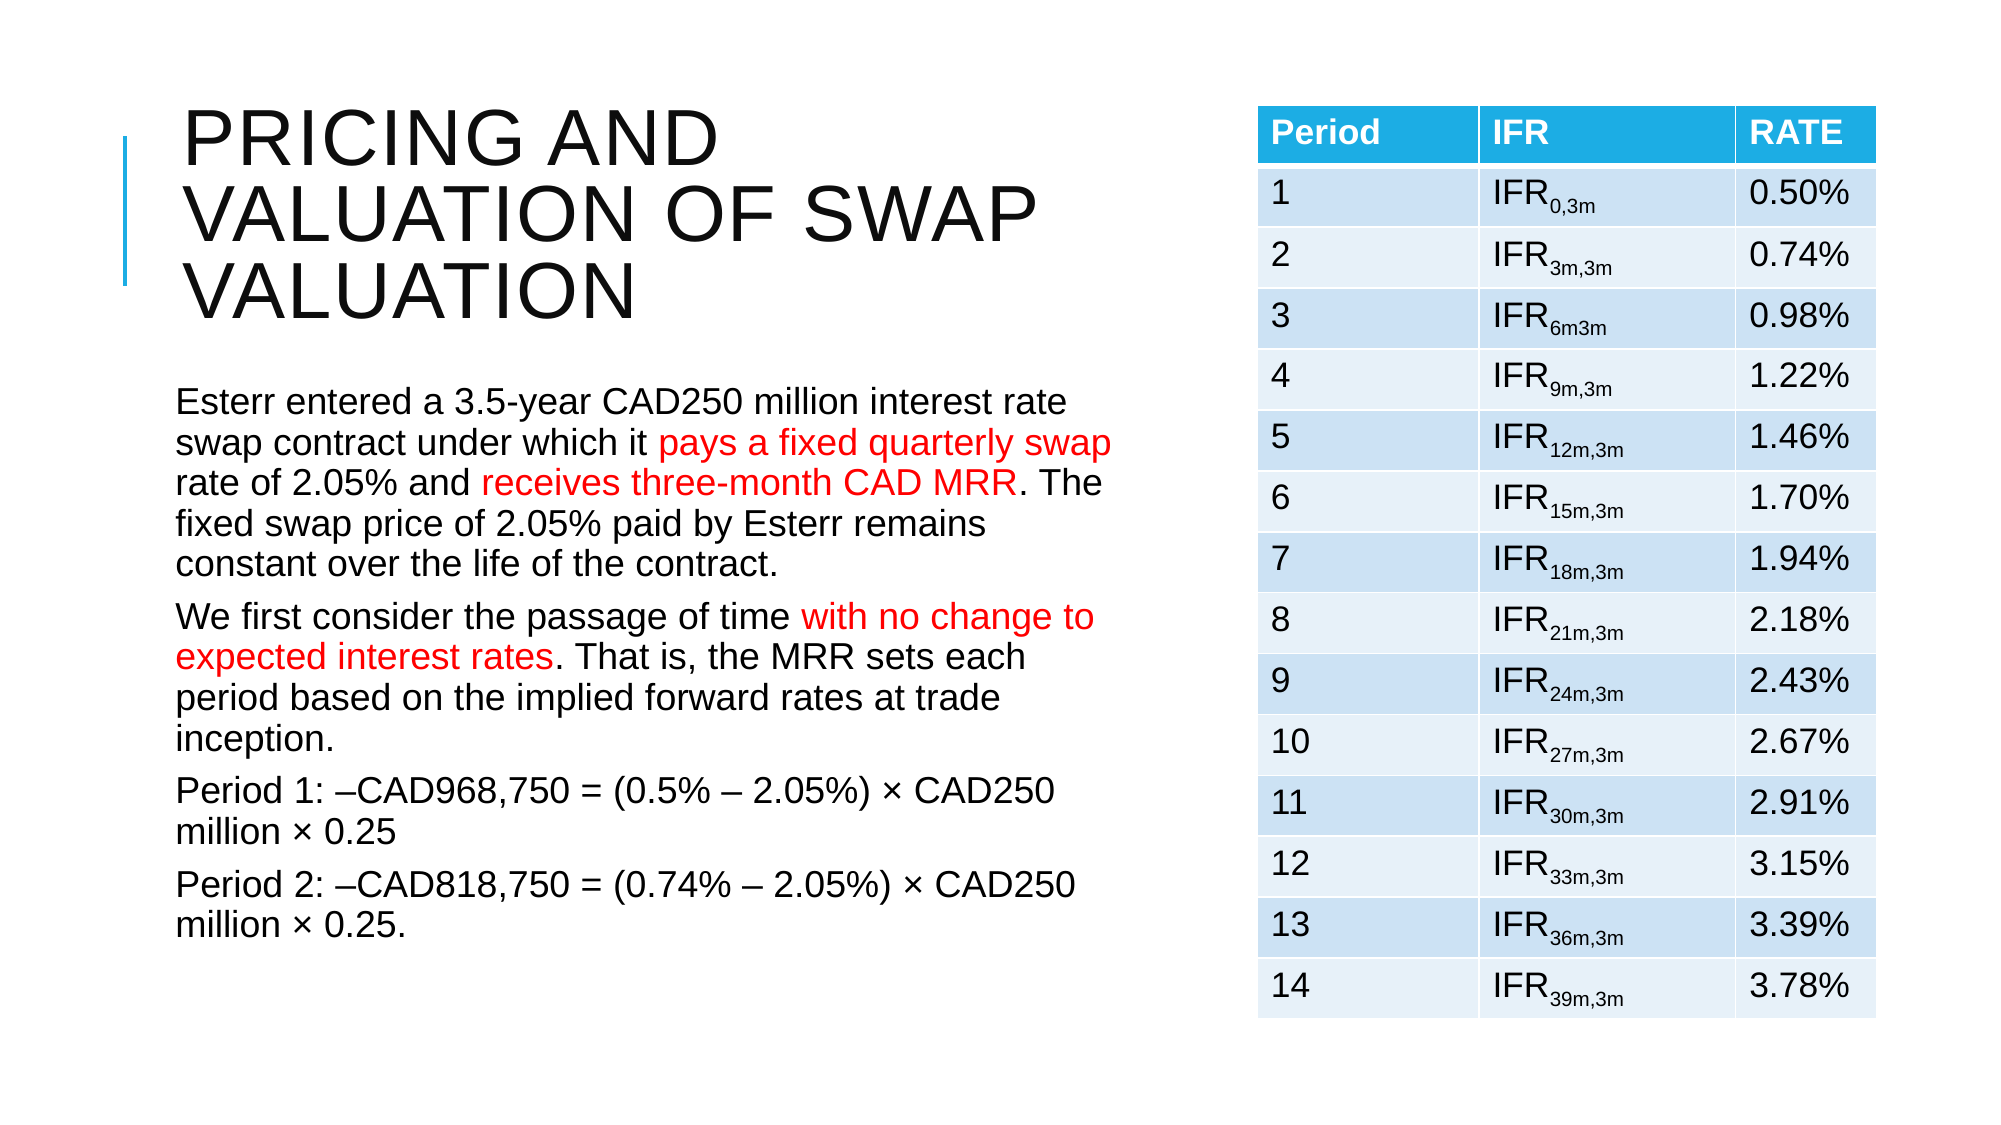

# Pricing and valuation of swap valuation
| Period | IFR | RATE |
| --- | --- | --- |
| 1 | IFR0,3m | 0.50% |
| 2 | IFR3m,3m | 0.74% |
| 3 | IFR6m3m | 0.98% |
| 4 | IFR9m,3m | 1.22% |
| 5 | IFR12m,3m | 1.46% |
| 6 | IFR15m,3m | 1.70% |
| 7 | IFR18m,3m | 1.94% |
| 8 | IFR21m,3m | 2.18% |
| 9 | IFR24m,3m | 2.43% |
| 10 | IFR27m,3m | 2.67% |
| 11 | IFR30m,3m | 2.91% |
| 12 | IFR33m,3m | 3.15% |
| 13 | IFR36m,3m | 3.39% |
| 14 | IFR39m,3m | 3.78% |
Esterr entered a 3.5-year CAD250 million interest rate swap contract under which it pays a fixed quarterly swap rate of 2.05% and receives three-month CAD MRR. The fixed swap price of 2.05% paid by Esterr remains constant over the life of the contract.
We first consider the passage of time with no change to expected interest rates. That is, the MRR sets each period based on the implied forward rates at trade inception.
Period 1: –CAD968,750 = (0.5% – 2.05%) × CAD250 million × 0.25
Period 2: –CAD818,750 = (0.74% – 2.05%) × CAD250 million × 0.25.